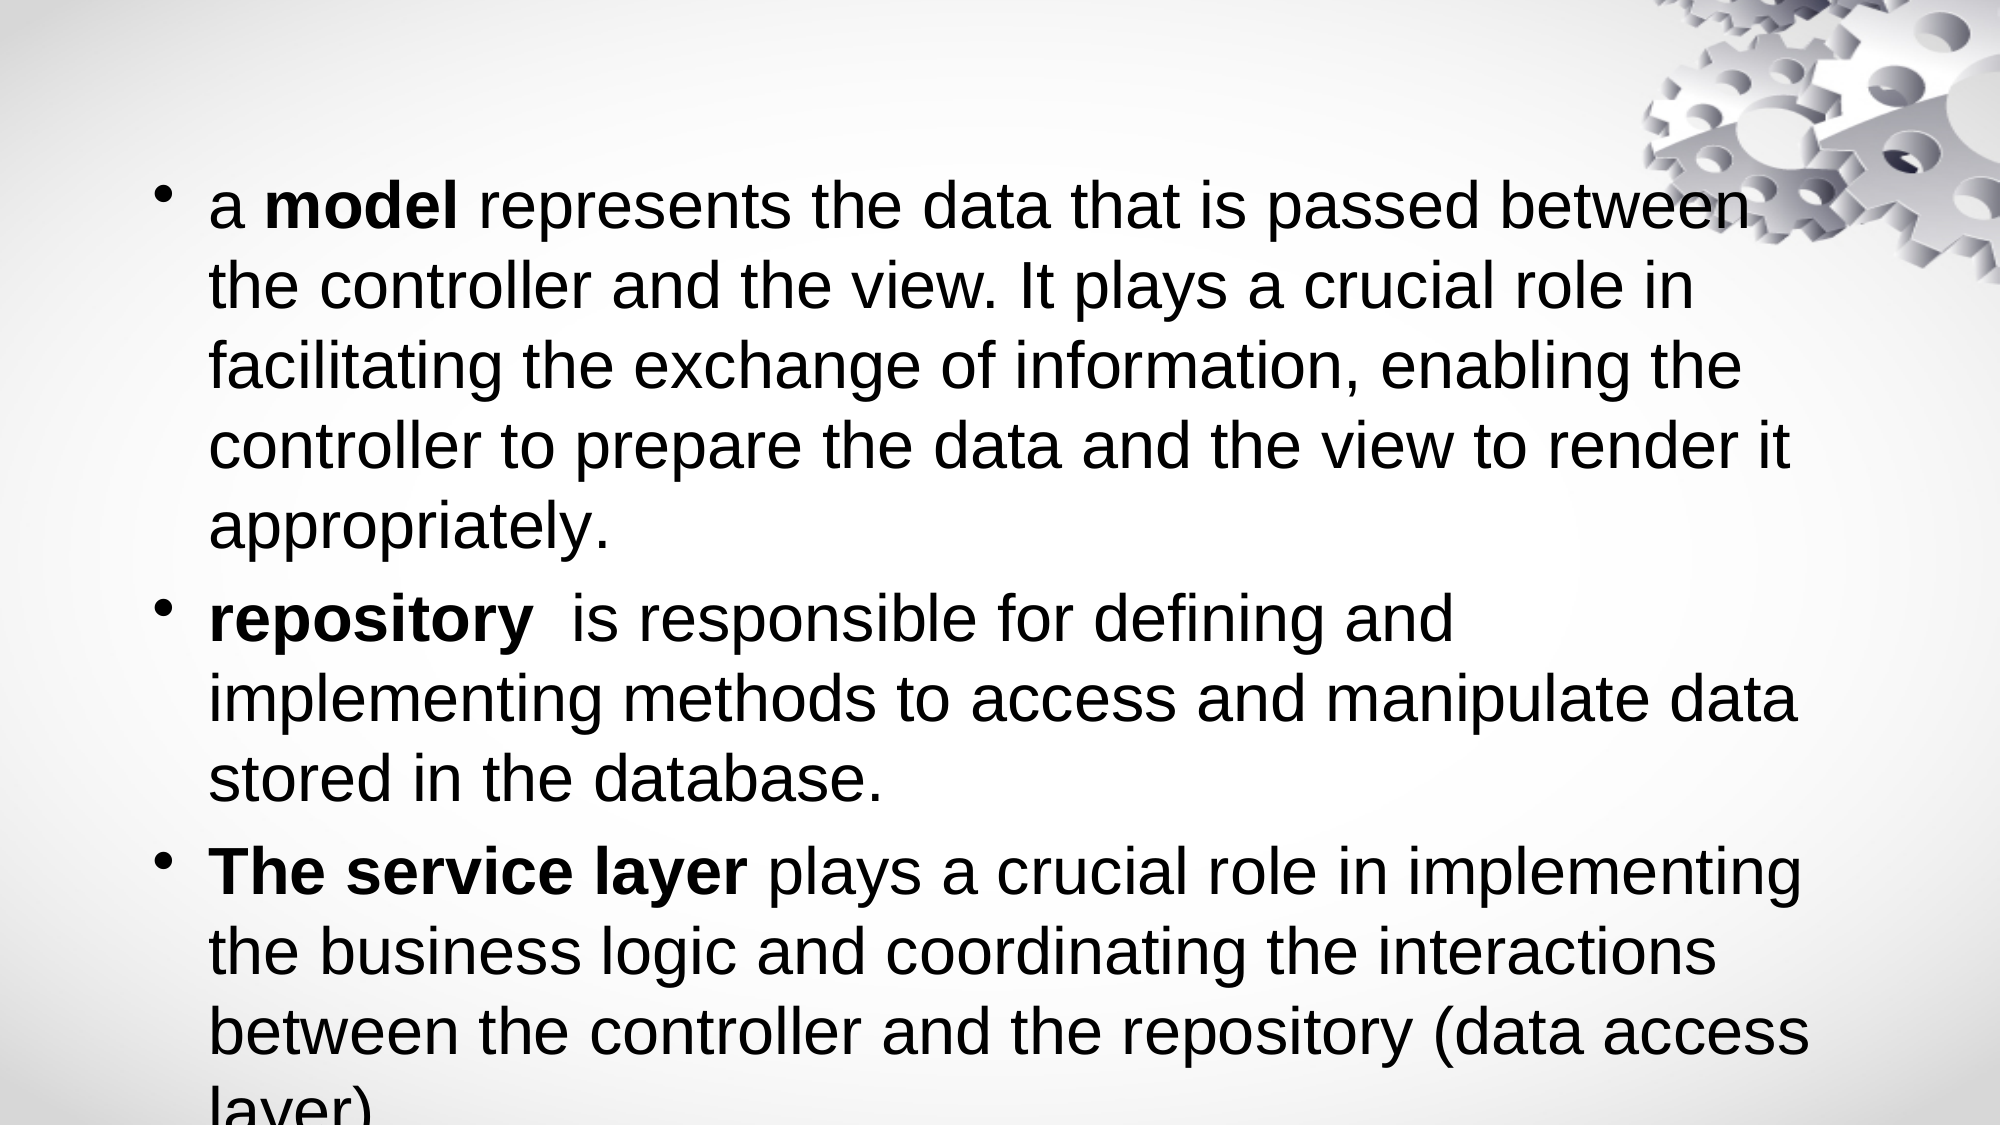

#
a model represents the data that is passed between the controller and the view. It plays a crucial role in facilitating the exchange of information, enabling the controller to prepare the data and the view to render it appropriately.
repository  is responsible for defining and implementing methods to access and manipulate data stored in the database.
The service layer plays a crucial role in implementing the business logic and coordinating the interactions between the controller and the repository (data access layer).